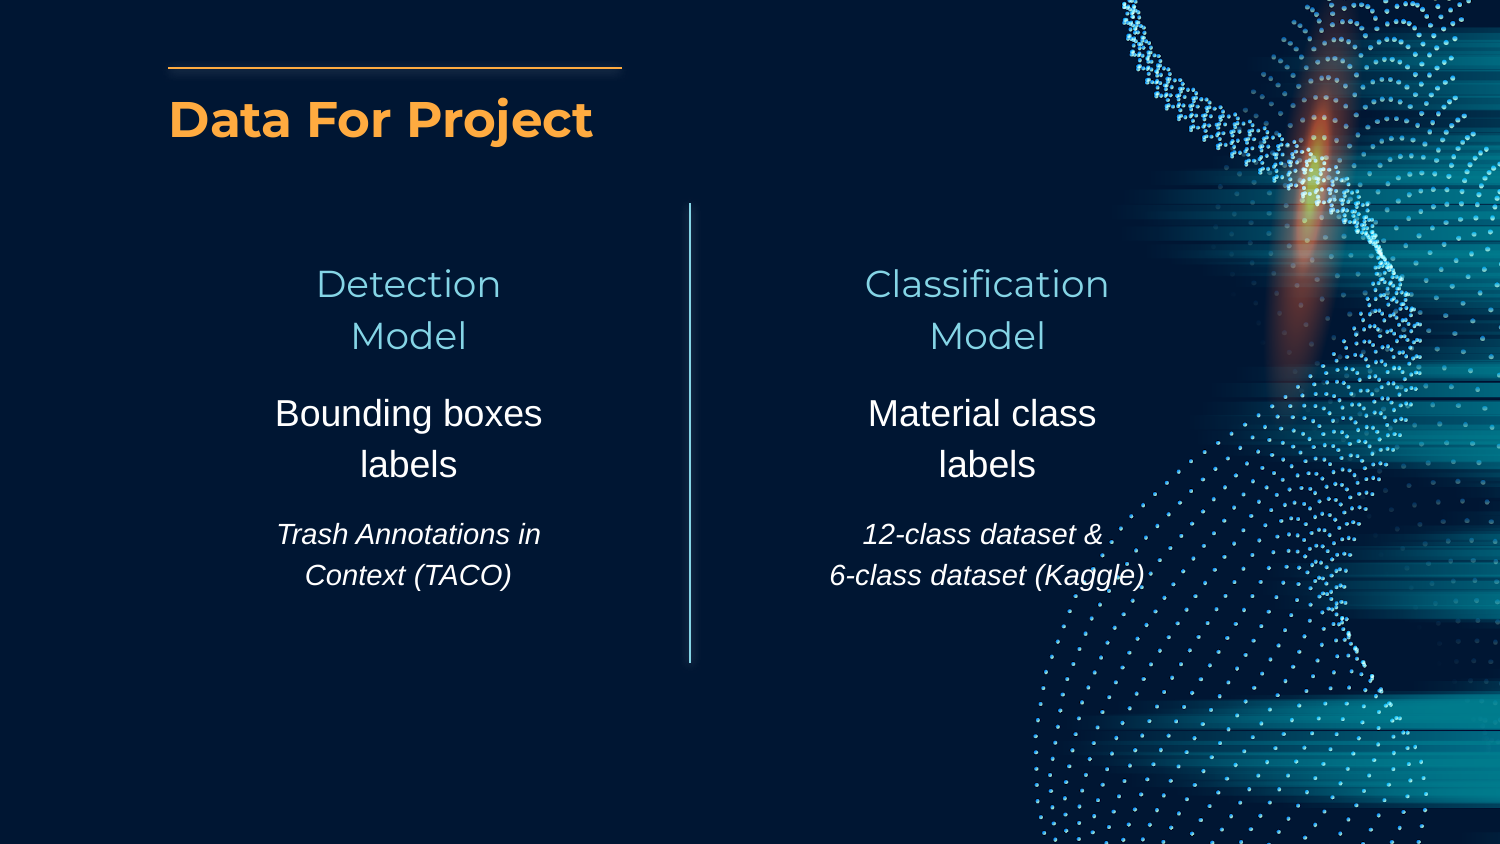

# Data For Project
Detection Model
Bounding boxes labels
Trash Annotations in Context (TACO)

Classification Model
Material class
labels
12-class dataset &
6-class dataset (Kaggle)